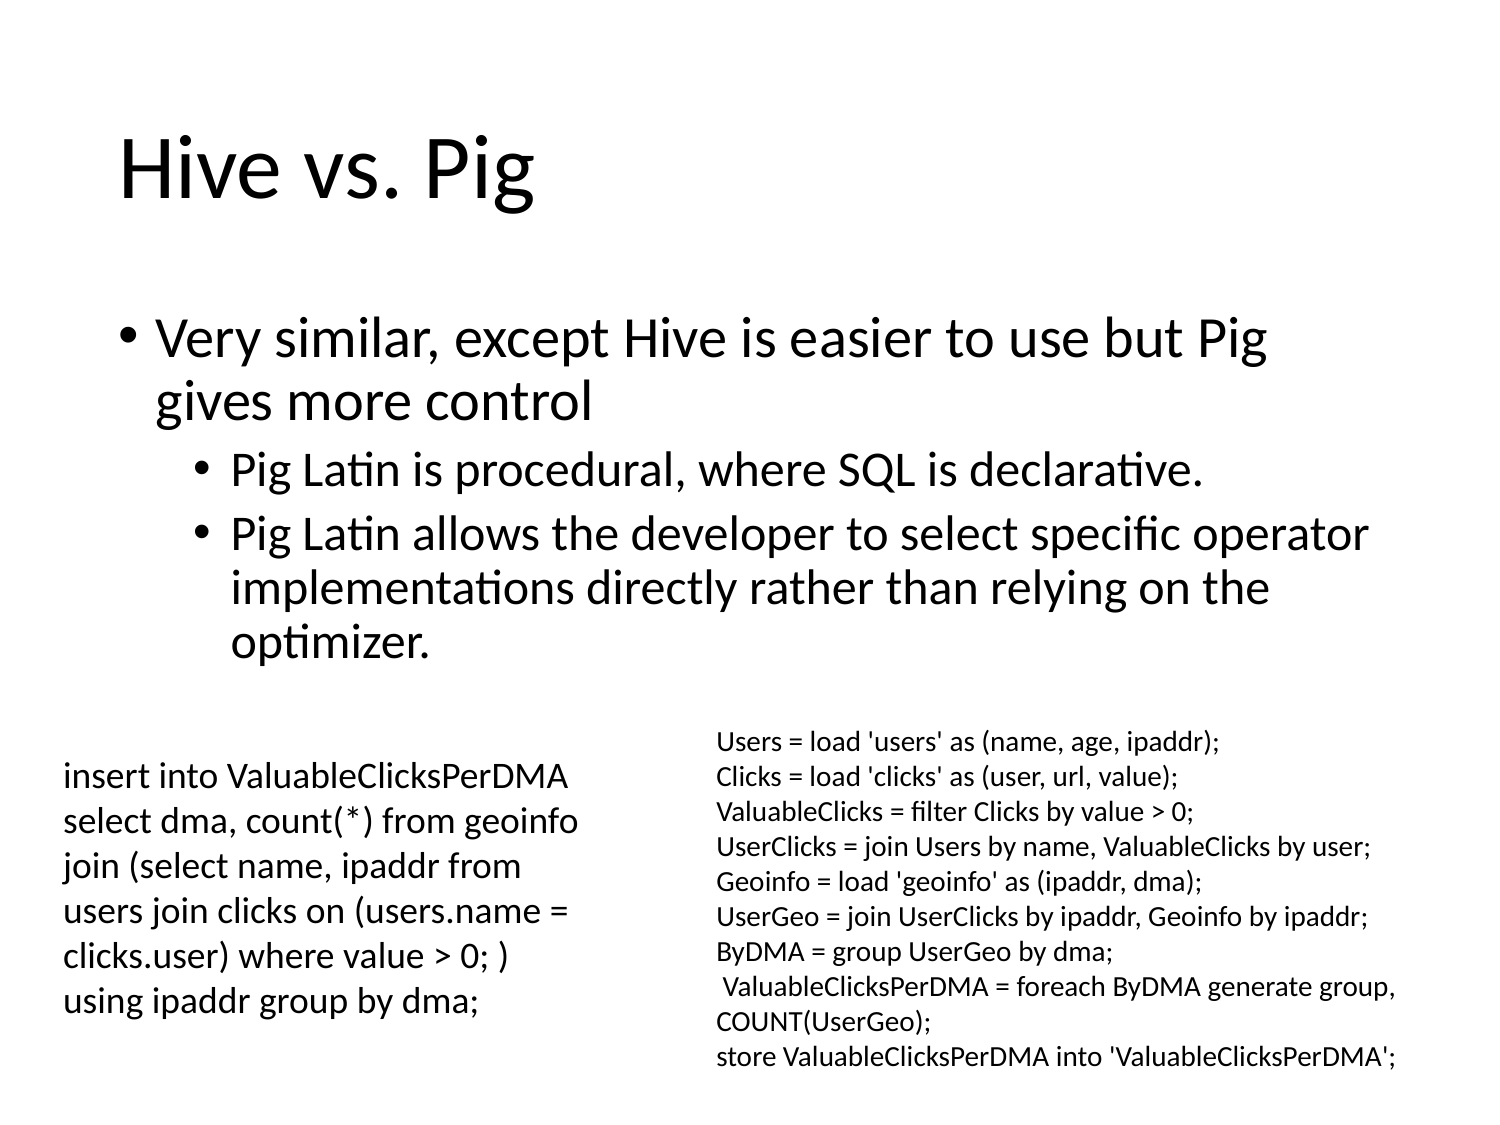

# Hive vs. Pig
Very similar, except Hive is easier to use but Pig gives more control
Pig Latin is procedural, where SQL is declarative.
Pig Latin allows the developer to select specific operator implementations directly rather than relying on the optimizer.

Users = load 'users' as (name, age, ipaddr);
Clicks = load 'clicks' as (user, url, value);
ValuableClicks = filter Clicks by value > 0;
UserClicks = join Users by name, ValuableClicks by user; Geoinfo = load 'geoinfo' as (ipaddr, dma);
UserGeo = join UserClicks by ipaddr, Geoinfo by ipaddr; ByDMA = group UserGeo by dma;
 ValuableClicksPerDMA = foreach ByDMA generate group, COUNT(UserGeo);
store ValuableClicksPerDMA into 'ValuableClicksPerDMA';
insert into ValuableClicksPerDMA select dma, count(*) from geoinfo join (select name, ipaddr from users join clicks on (users.name = clicks.user) where value > 0; ) using ipaddr group by dma;